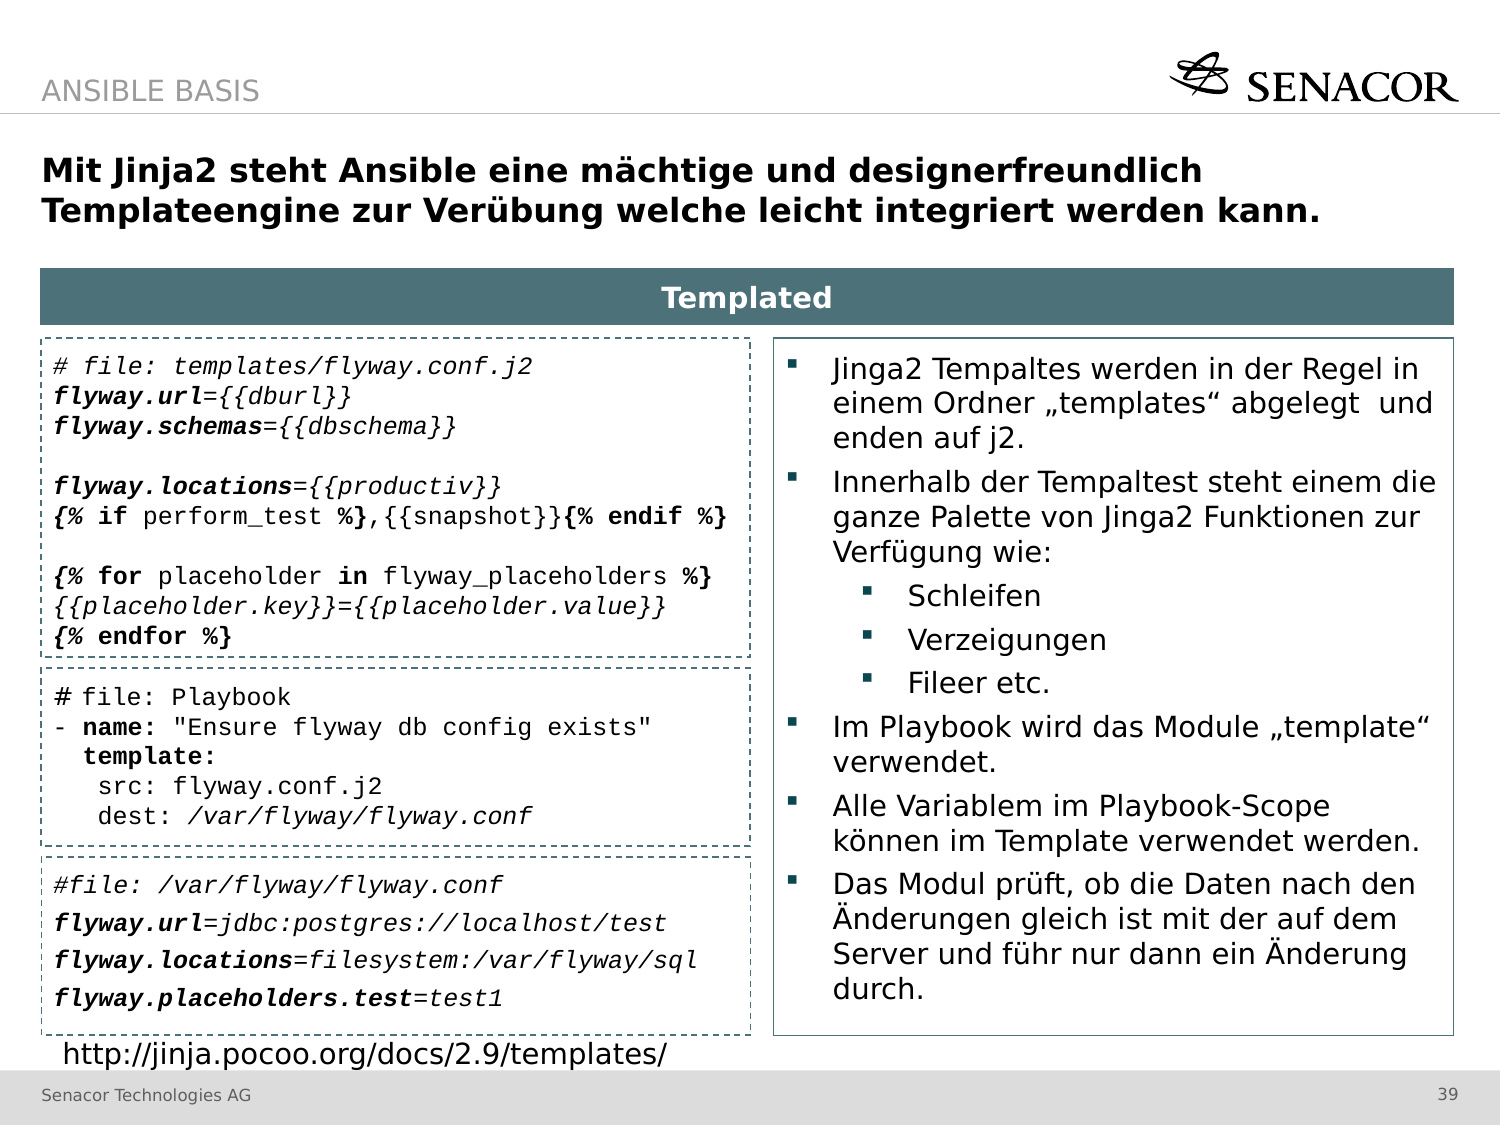

Ansible Basis
# Mit Jinja2 steht Ansible eine mächtige und designerfreundlich Templateengine zur Verübung welche leicht integriert werden kann.
Templated
# file: templates/flyway.conf.j2
flyway.url={{dburl}}
flyway.schemas={{dbschema}}
flyway.locations={{productiv}}
{% if perform_test %},{{snapshot}}{% endif %}
{% for placeholder in flyway_placeholders %}
{{placeholder.key}}={{placeholder.value}}
{% endfor %}

Jinga2 Tempaltes werden in der Regel in einem Ordner „templates“ abgelegt  und enden auf j2.
Innerhalb der Tempaltest steht einem die ganze Palette von Jinga2 Funktionen zur Verfügung wie:
Schleifen
Verzeigungen
Fileer etc.
Im Playbook wird das Module „template“ verwendet.
Alle Variablem im Playbook-Scope können im Template verwendet werden.
Das Modul prüft, ob die Daten nach den Änderungen gleich ist mit der auf dem Server und führ nur dann ein Änderung durch.
# file: Playbook
- name: "Ensure flyway db config exists"
  template:
   src: flyway.conf.j2
   dest: /var/flyway/flyway.conf

#file: /var/flyway/flyway.conf
flyway.url=jdbc:postgres://localhost/test
flyway.locations=filesystem:/var/flyway/sql
flyway.placeholders.test=test1
http://jinja.pocoo.org/docs/2.9/templates/
39